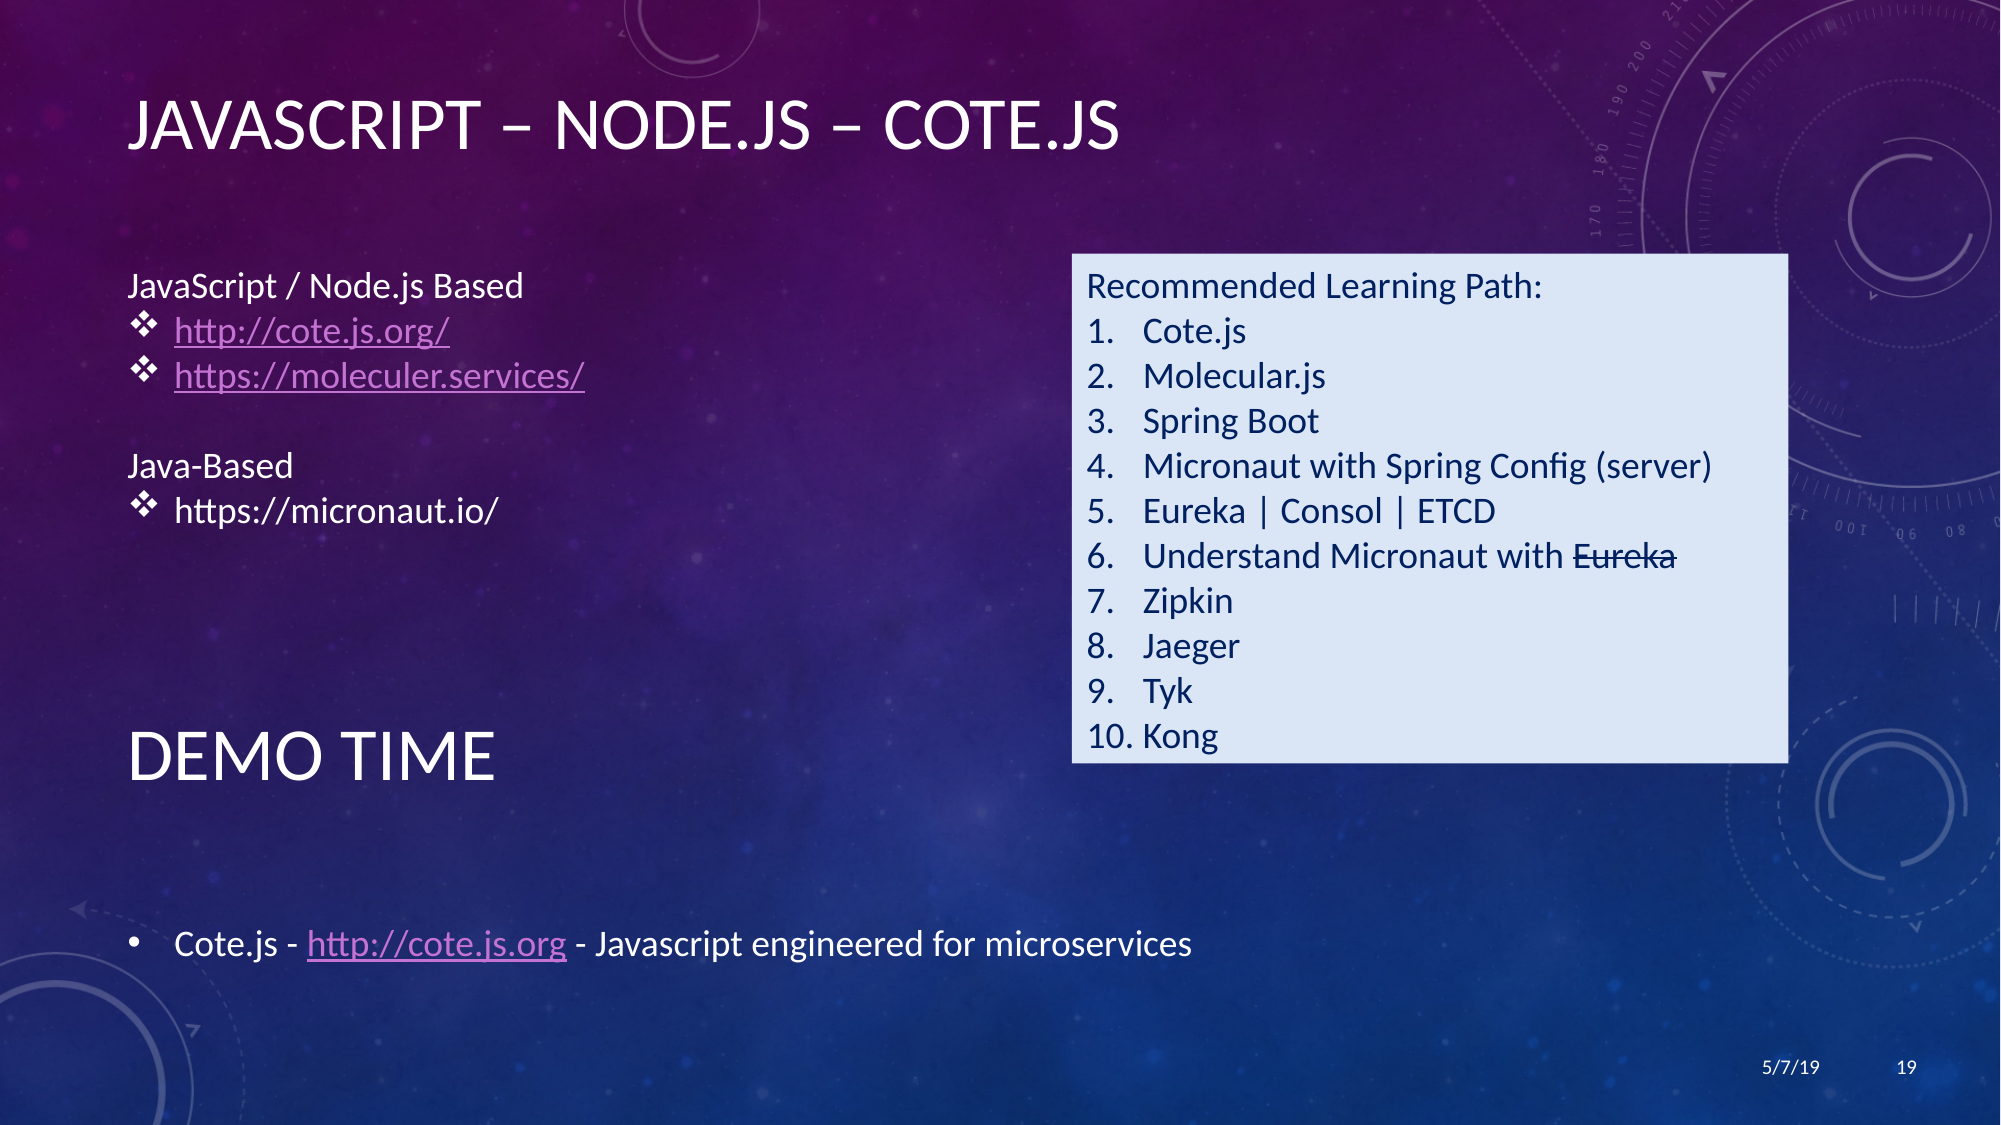

# Javascript – Node.js – Cote.JS
JavaScript / Node.js Based
http://cote.js.org/
https://moleculer.services/

Java-Based
https://micronaut.io/
Recommended Learning Path:
Cote.js
Molecular.js
Spring Boot
Micronaut with Spring Config (server)
Eureka | Consol | ETCD
Understand Micronaut with Eureka
Zipkin
Jaeger
Tyk
Kong
Demo Time
Cote.js - http://cote.js.org - Javascript engineered for microservices